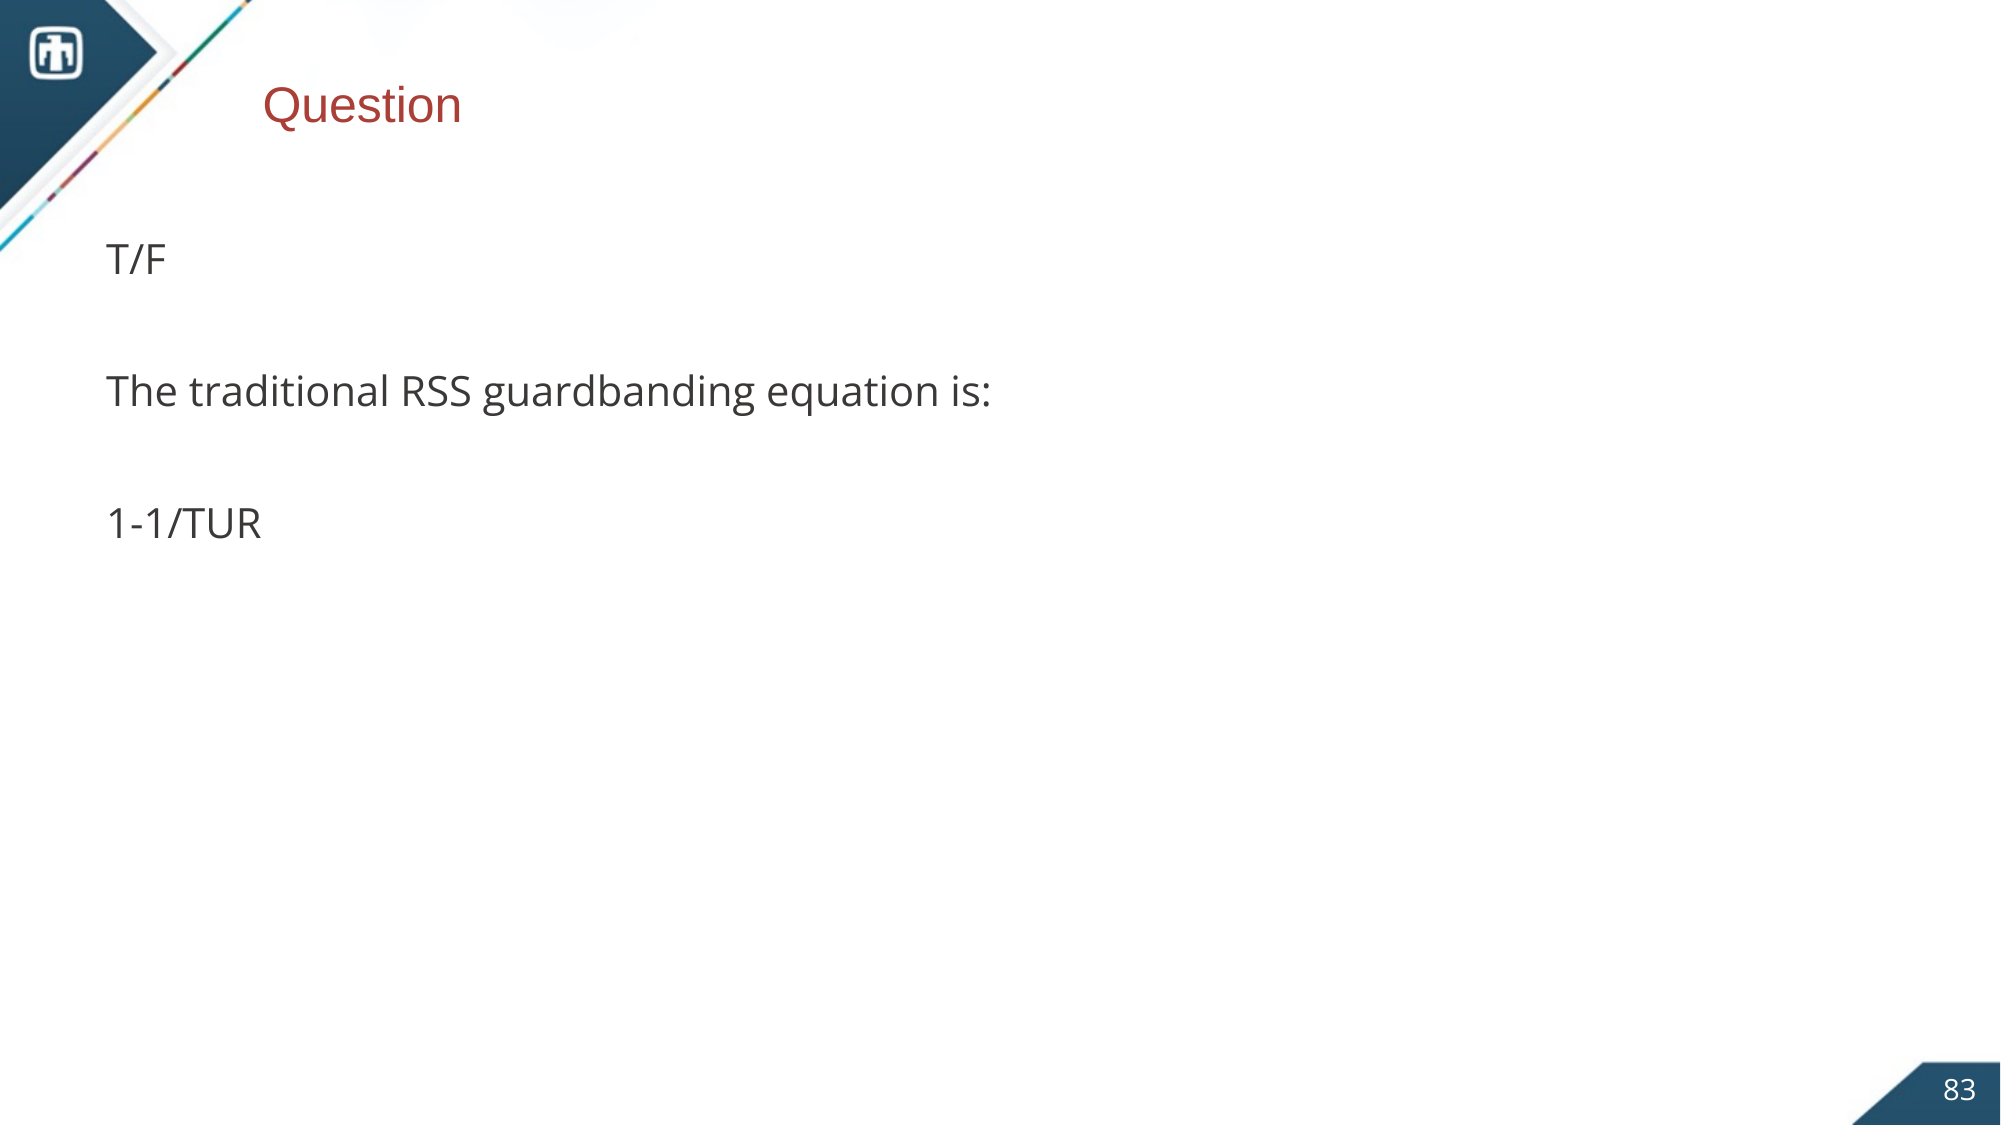

# Question
T/F

The traditional RSS guardbanding equation is:

1-1/TUR

83